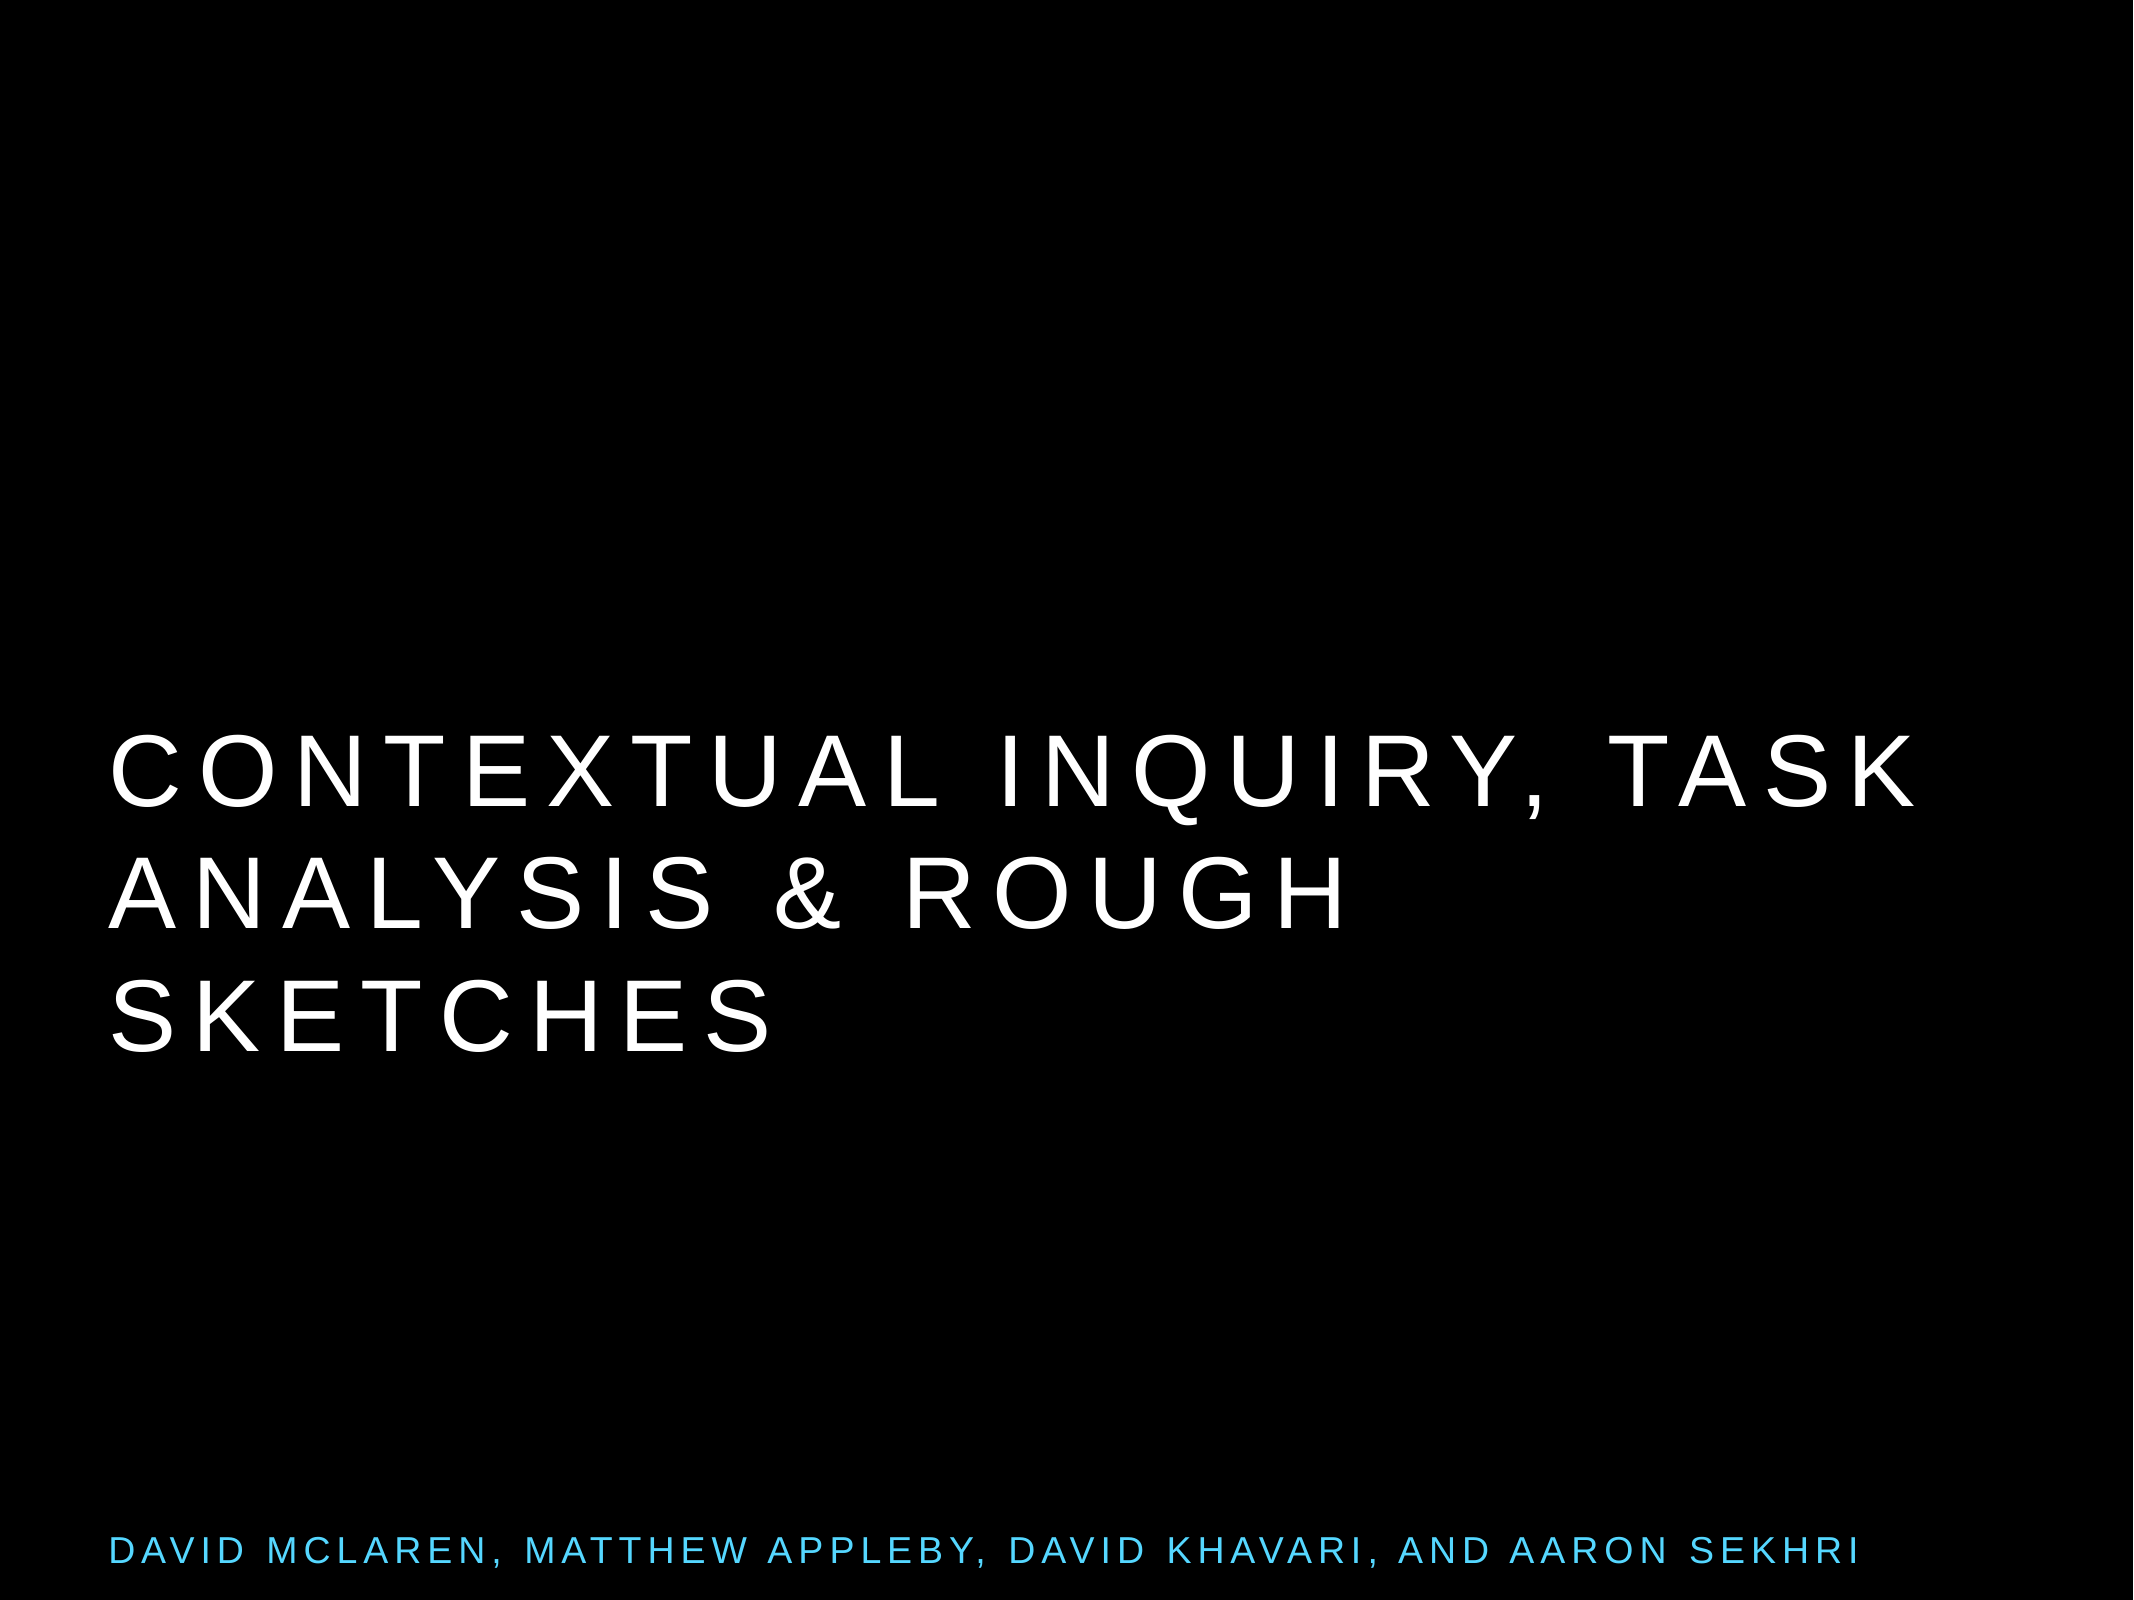

# Contextual Inquiry, Task Analysis & Rough Sketches
David McLaren, Matthew Appleby, David Khavari, and Aaron Sekhri